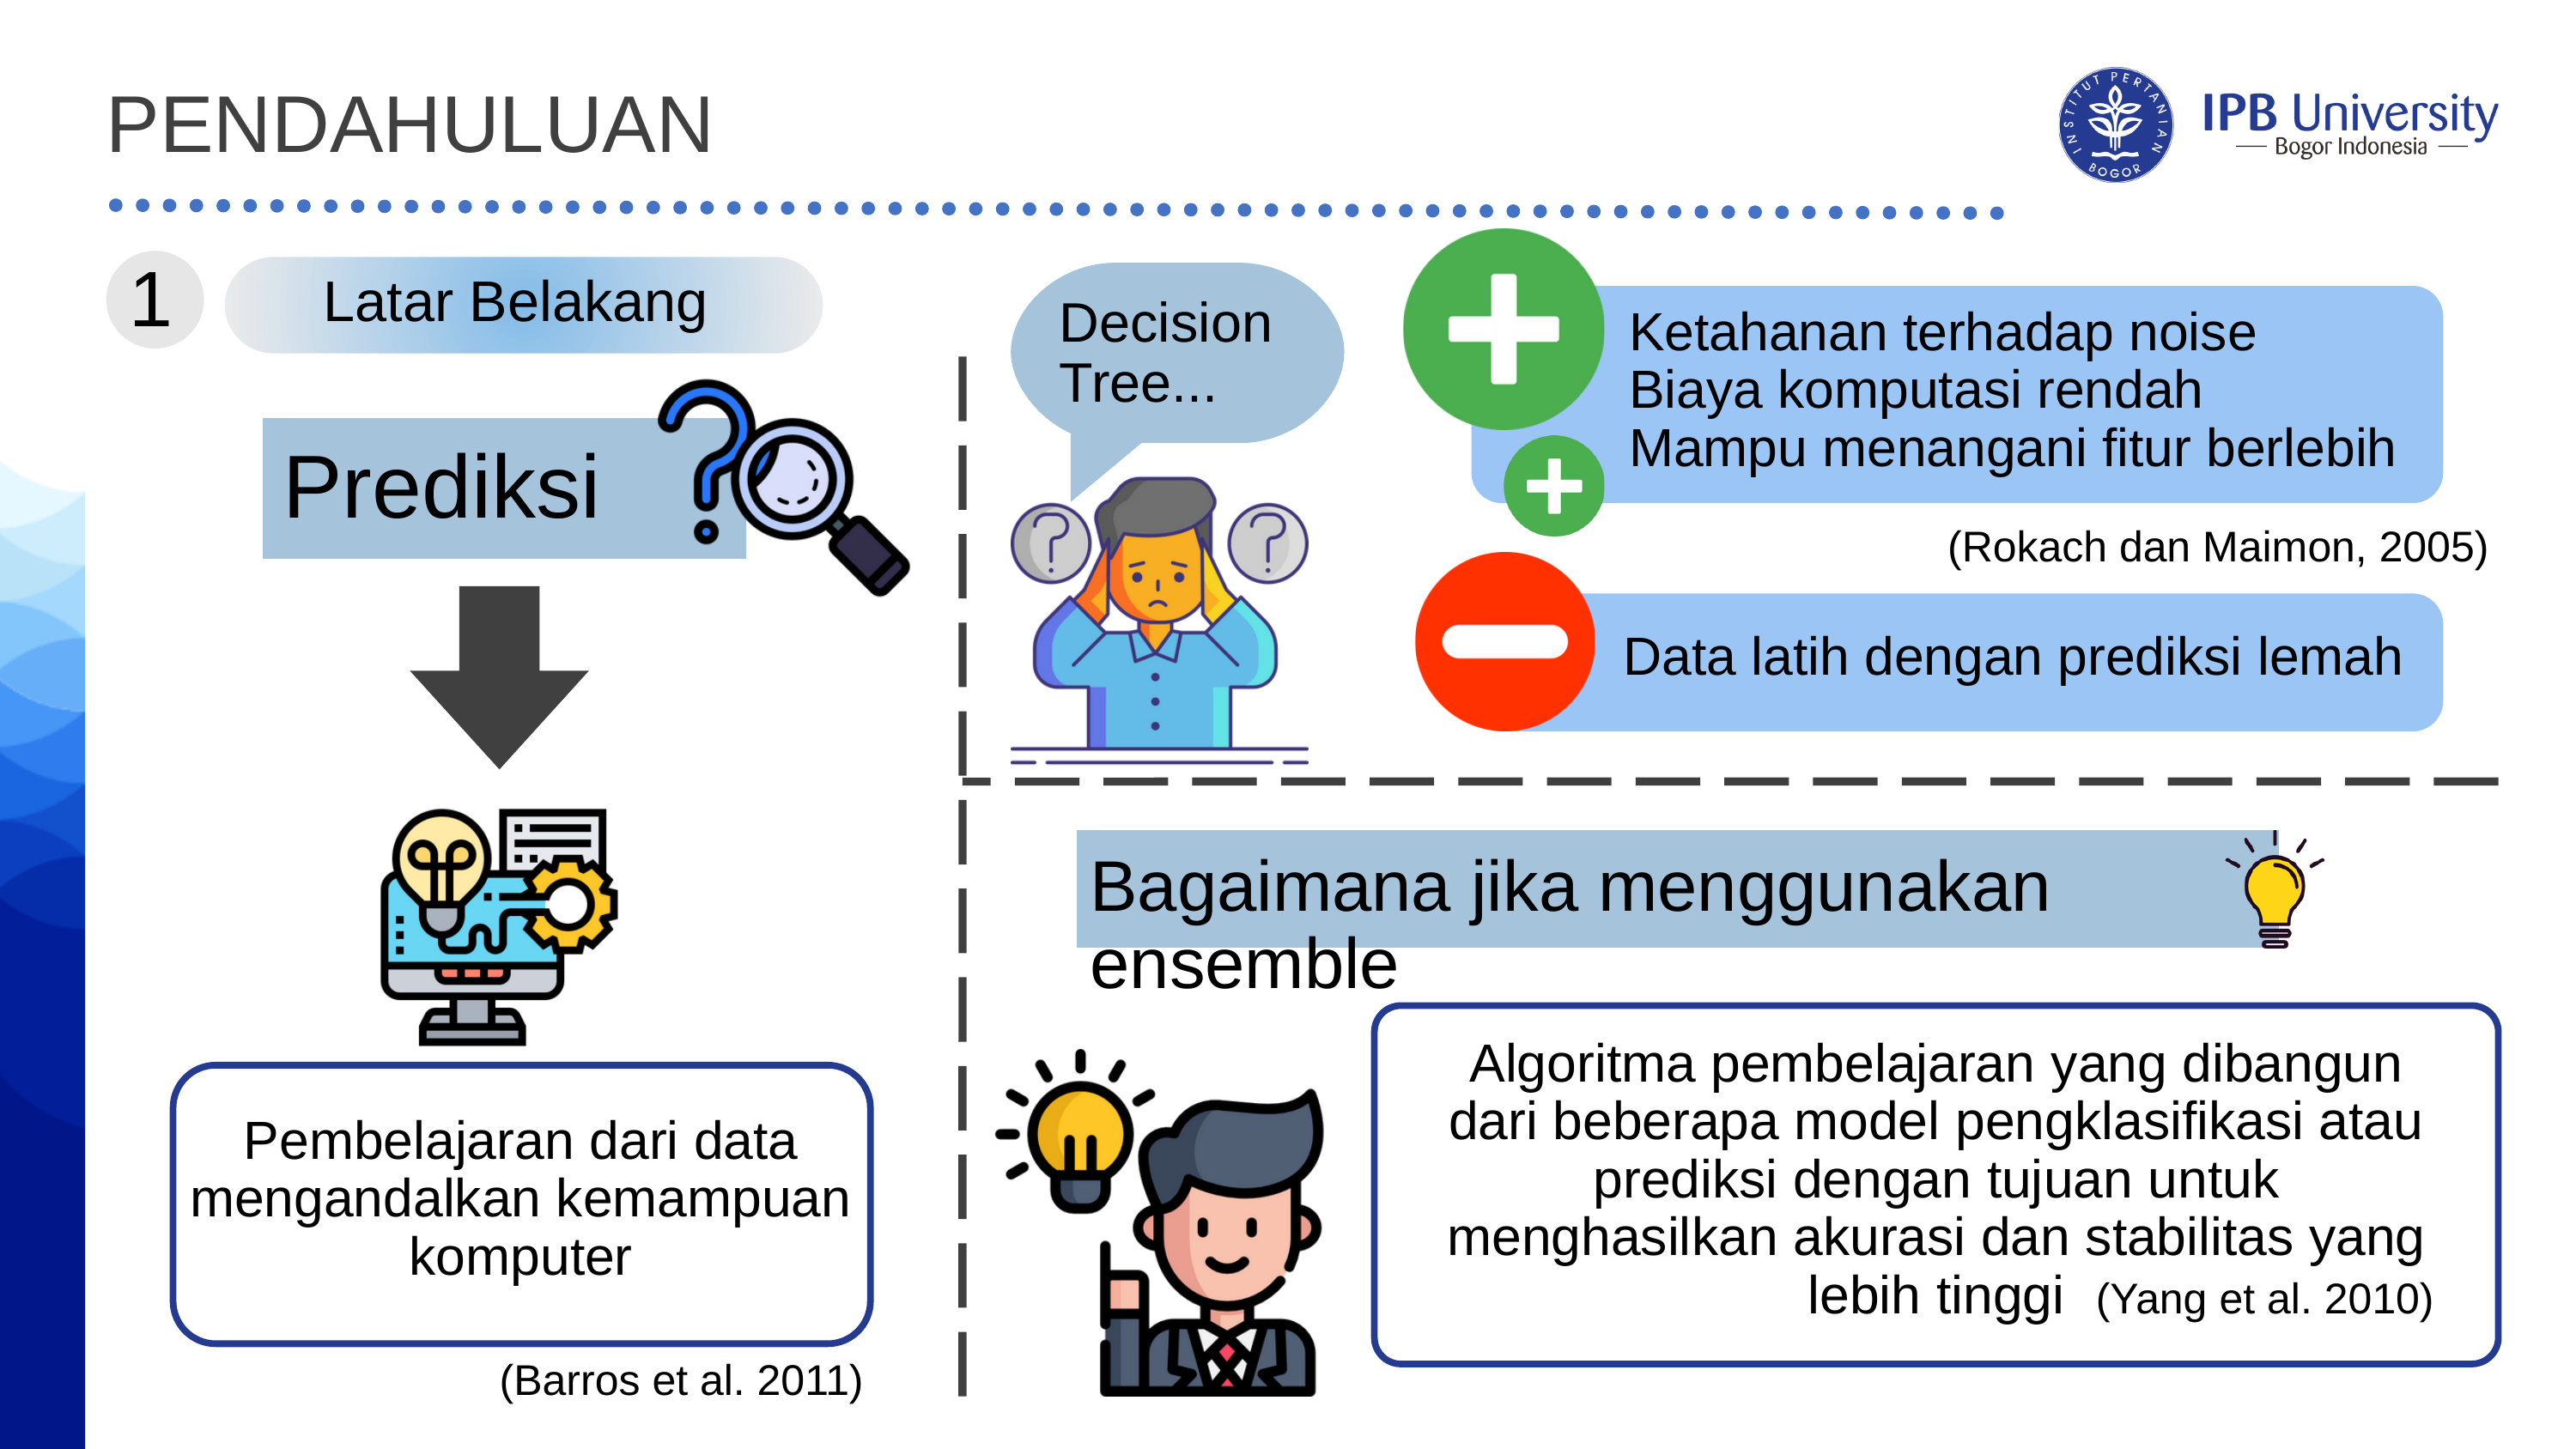

PENDAHULUAN

Ketahanan terhadap noise
Biaya komputasi rendah
Mampu menangani fitur berlebih

Latar Belakang
1

Decision
Tree...

Prediksi

(Rokach dan Maimon, 2005)

Data latih dengan prediksi lemah

Bagaimana jika menggunakan ensemble

Algoritma pembelajaran yang dibangun dari beberapa model pengklasifikasi atau prediksi dengan tujuan untuk menghasilkan akurasi dan stabilitas yang lebih tinggi

Pembelajaran dari data mengandalkan kemampuan komputer
(Yang et al. 2010)
(Barros et al. 2011)